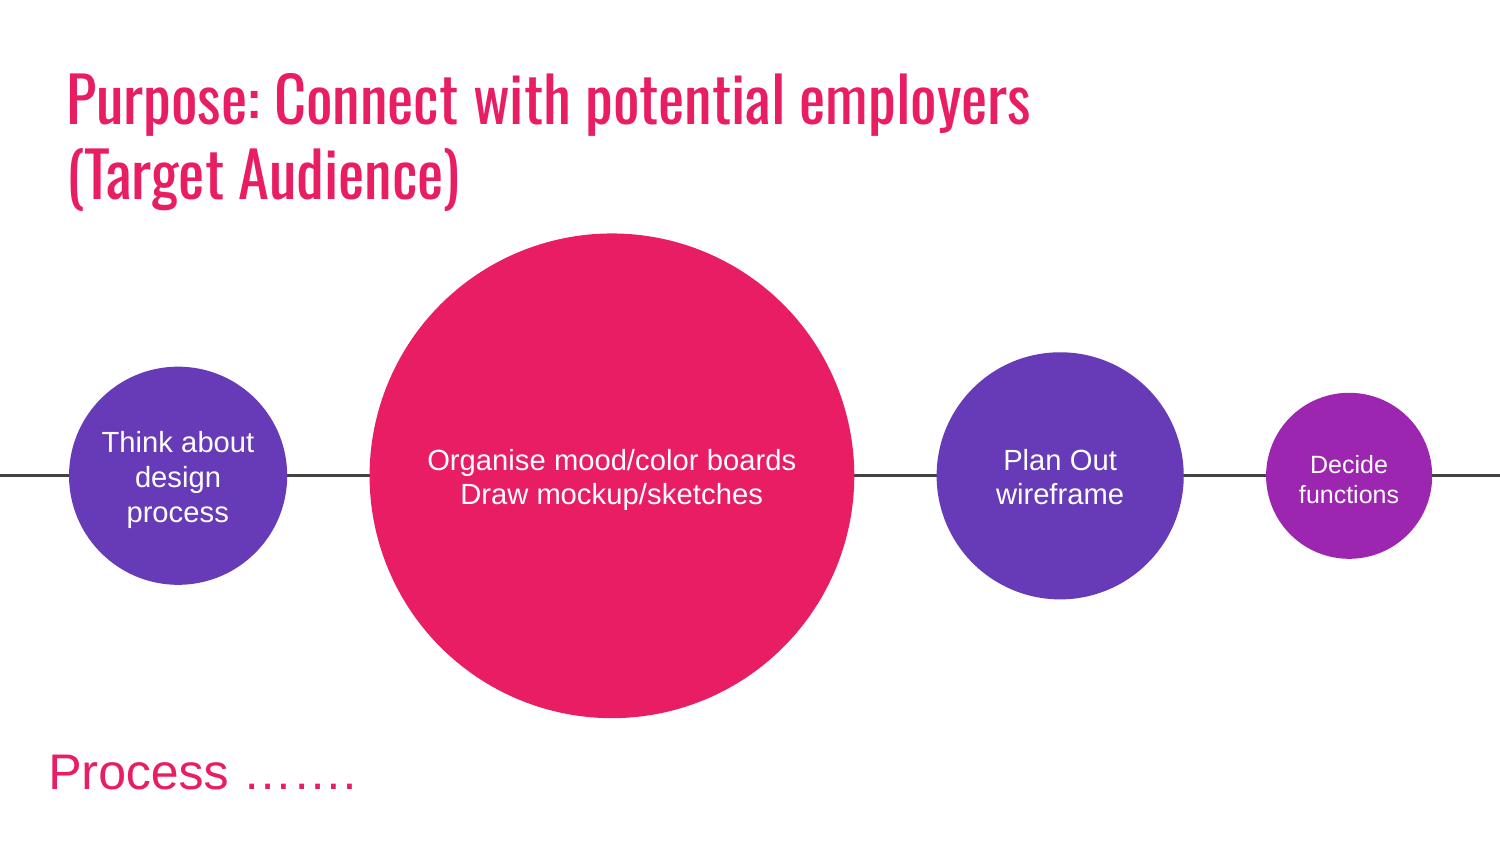

# Purpose: Connect with potential employers
(Target Audience)

Decide functions

Think about design process
Organise mood/color boards
Draw mockup/sketches
Plan Out wireframe
Process …….